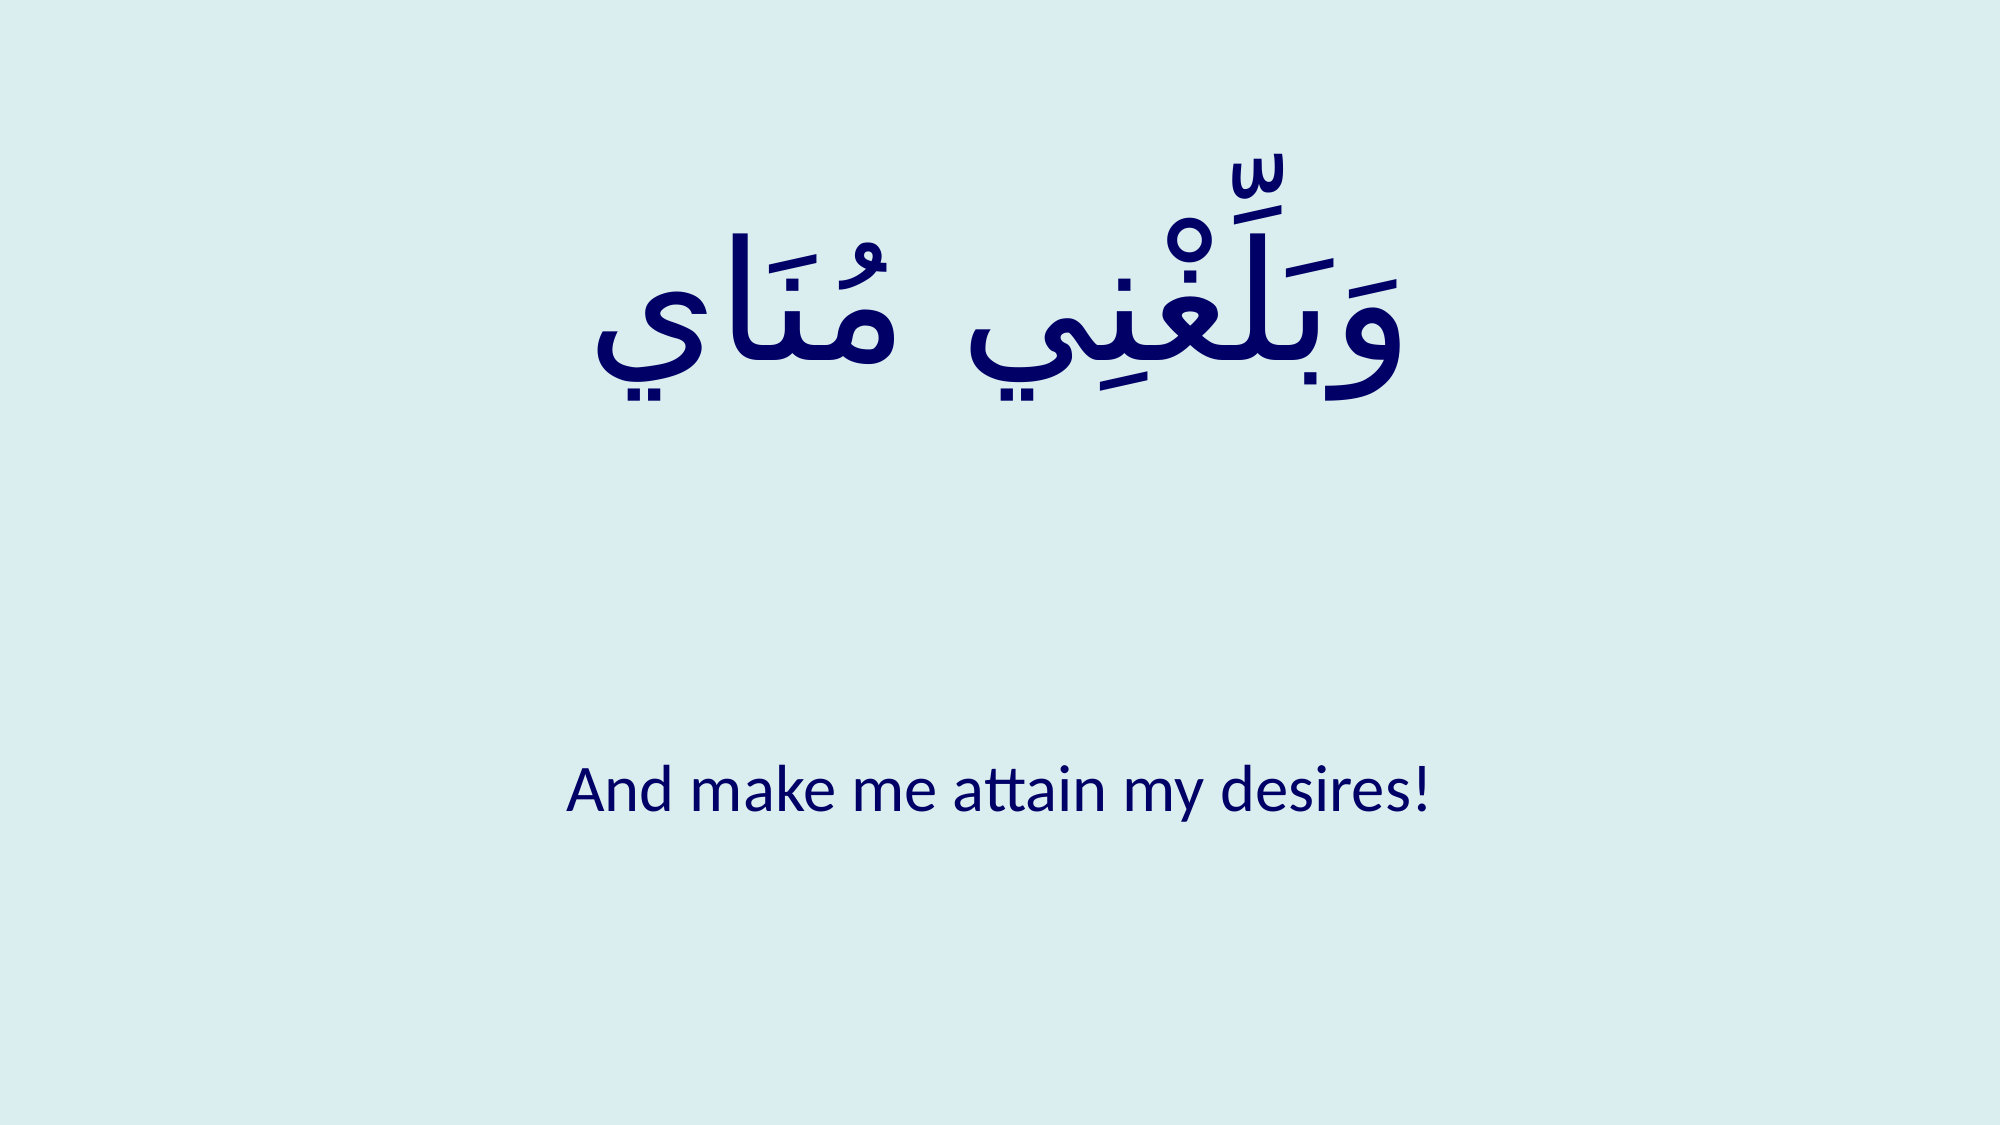

# وَبَلِّغْنِي مُنَاي
And make me attain my desires!